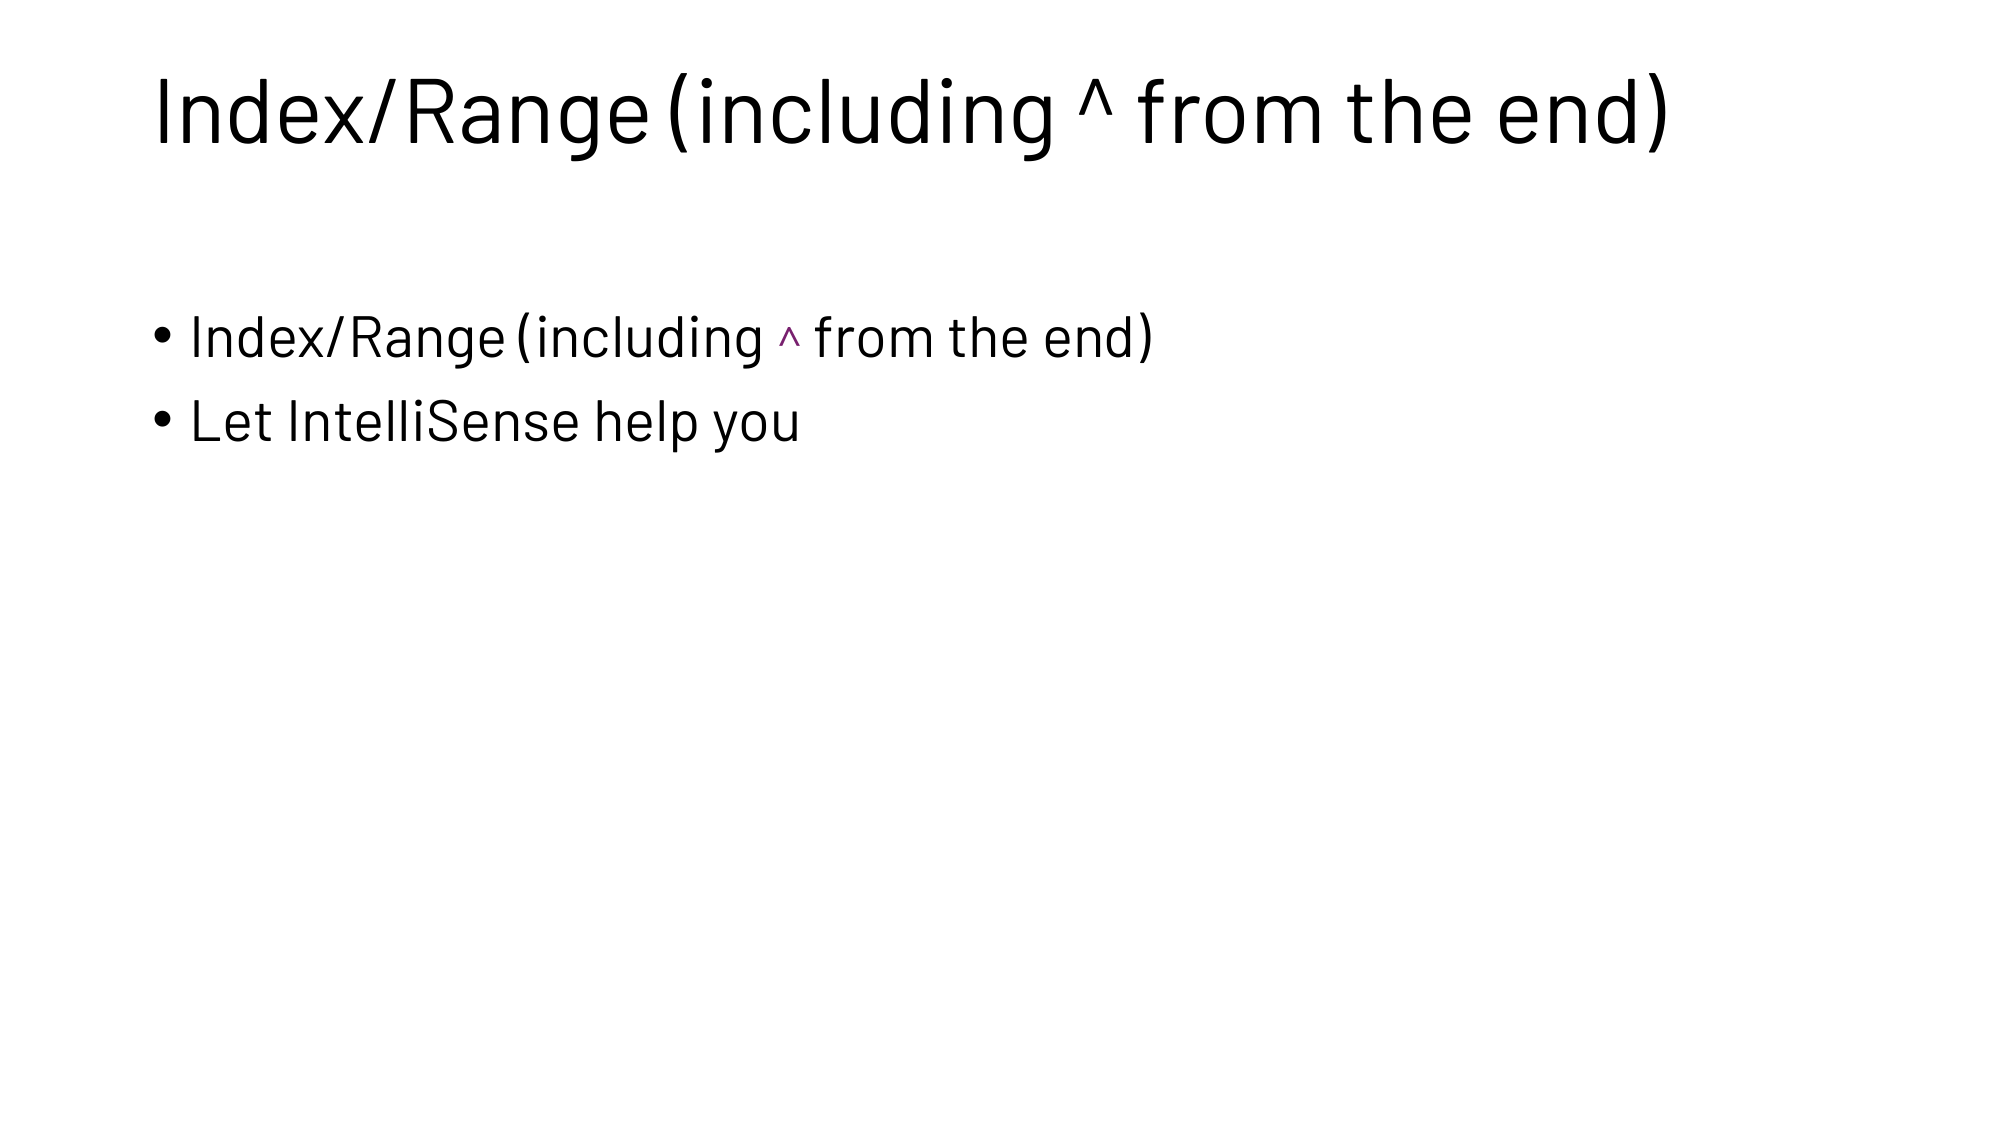

# Index/Range (including ^ from the end)
Index/Range (including ^ from the end)
Let IntelliSense help you